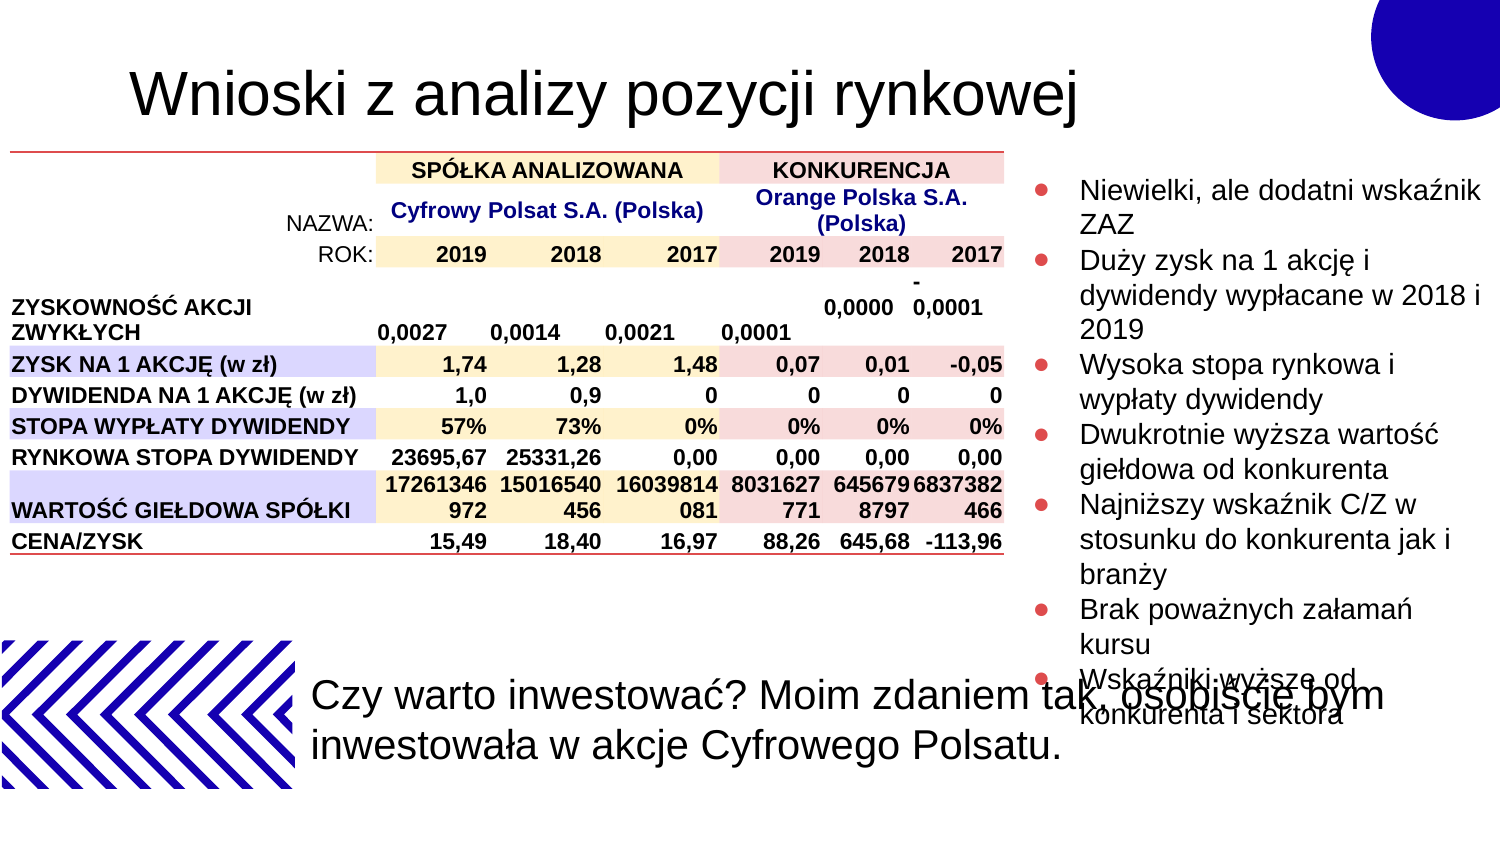

# Wnioski z analizy pozycji rynkowej
|  | SPÓŁKA ANALIZOWANA |  |  | KONKURENCJA |  |  |
| --- | --- | --- | --- | --- | --- | --- |
| NAZWA: | Cyfrowy Polsat S.A. (Polska) |  |  | Orange Polska S.A. (Polska) |  |  |
| ROK: | 2019 | 2018 | 2017 | 2019 | 2018 | 2017 |
| ZYSKOWNOŚĆ AKCJI ZWYKŁYCH | 0,0027 | 0,0014 | 0,0021 | 0,0001 | 0,0000 | - 0,0001 |
| ZYSK NA 1 AKCJĘ (w zł) | 1,74 | 1,28 | 1,48 | 0,07 | 0,01 | -0,05 |
| DYWIDENDA NA 1 AKCJĘ (w zł) | 1,0 | 0,9 | 0 | 0 | 0 | 0 |
| STOPA WYPŁATY DYWIDENDY | 57% | 73% | 0% | 0% | 0% | 0% |
| RYNKOWA STOPA DYWIDENDY | 23695,67 | 25331,26 | 0,00 | 0,00 | 0,00 | 0,00 |
| WARTOŚĆ GIEŁDOWA SPÓŁKI | 17261346972 | 15016540456 | 16039814081 | 8031627771 | 6456798797 | 6837382466 |
| CENA/ZYSK | 15,49 | 18,40 | 16,97 | 88,26 | 645,68 | -113,96 |
Niewielki, ale dodatni wskaźnik ZAZ
Duży zysk na 1 akcję i dywidendy wypłacane w 2018 i 2019
Wysoka stopa rynkowa i wypłaty dywidendy
Dwukrotnie wyższa wartość giełdowa od konkurenta
Najniższy wskaźnik C/Z w stosunku do konkurenta jak i branży
Brak poważnych załamań kursu
Wskaźniki wyższe od konkurenta i sektora

Czy warto inwestować? Moim zdaniem tak, osobiście bym inwestowała w akcje Cyfrowego Polsatu.